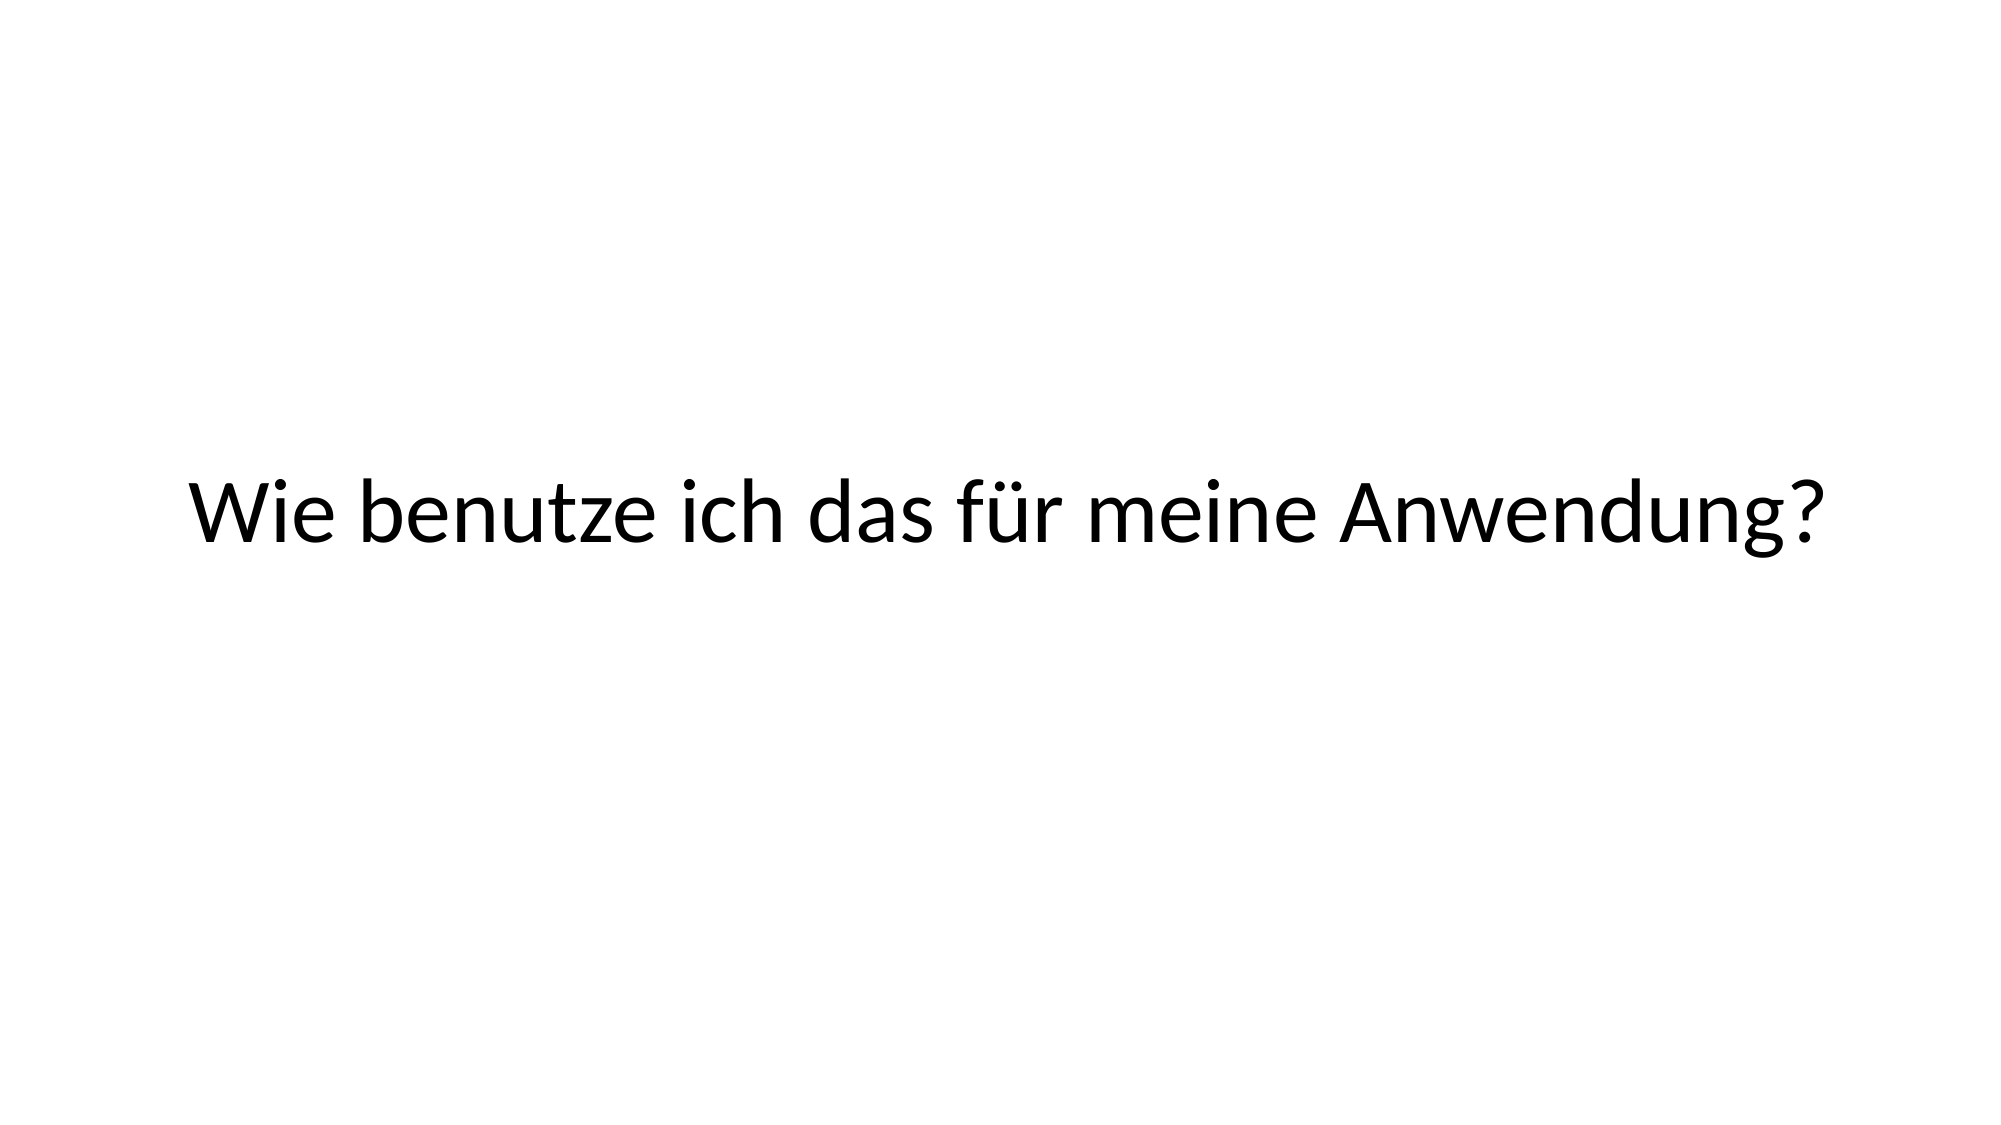

# Wie benutze ich das für meine Anwendung?